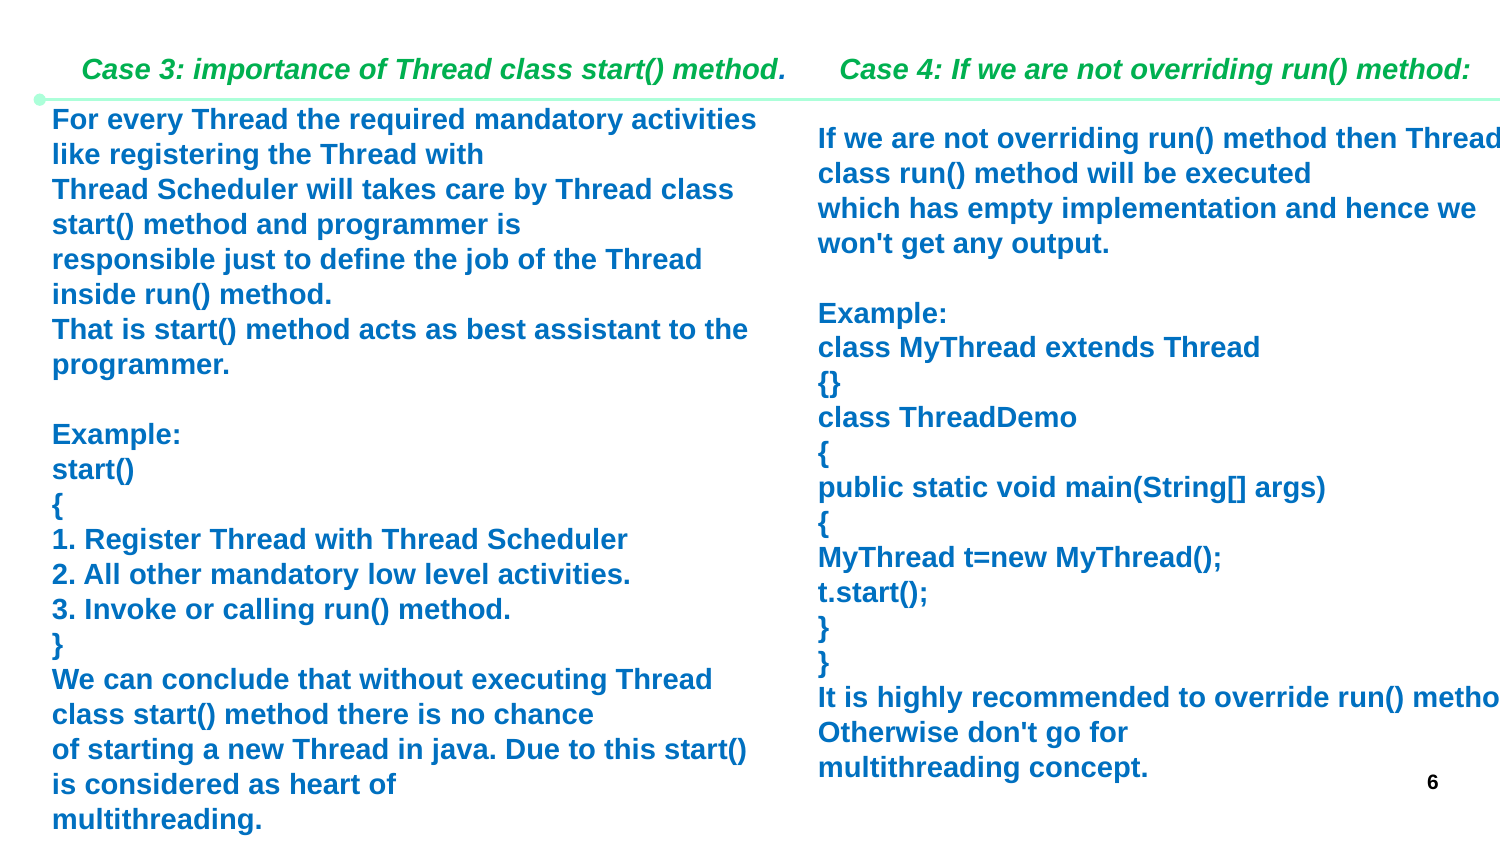

Case 4: If we are not overriding run() method:
Case 3: importance of Thread class start() method.
For every Thread the required mandatory activities like registering the Thread with
Thread Scheduler will takes care by Thread class start() method and programmer is
responsible just to define the job of the Thread inside run() method.
That is start() method acts as best assistant to the programmer.

Example:
start()
{
1. Register Thread with Thread Scheduler
2. All other mandatory low level activities.
3. Invoke or calling run() method.
}
We can conclude that without executing Thread class start() method there is no chance
of starting a new Thread in java. Due to this start() is considered as heart of
multithreading.
If we are not overriding run() method then Thread class run() method will be executed
which has empty implementation and hence we won't get any output.

Example:
class MyThread extends Thread
{}
class ThreadDemo
{
public static void main(String[] args)
{
MyThread t=new MyThread();
t.start();
}
}
It is highly recommended to override run() method. Otherwise don't go for
multithreading concept.
6